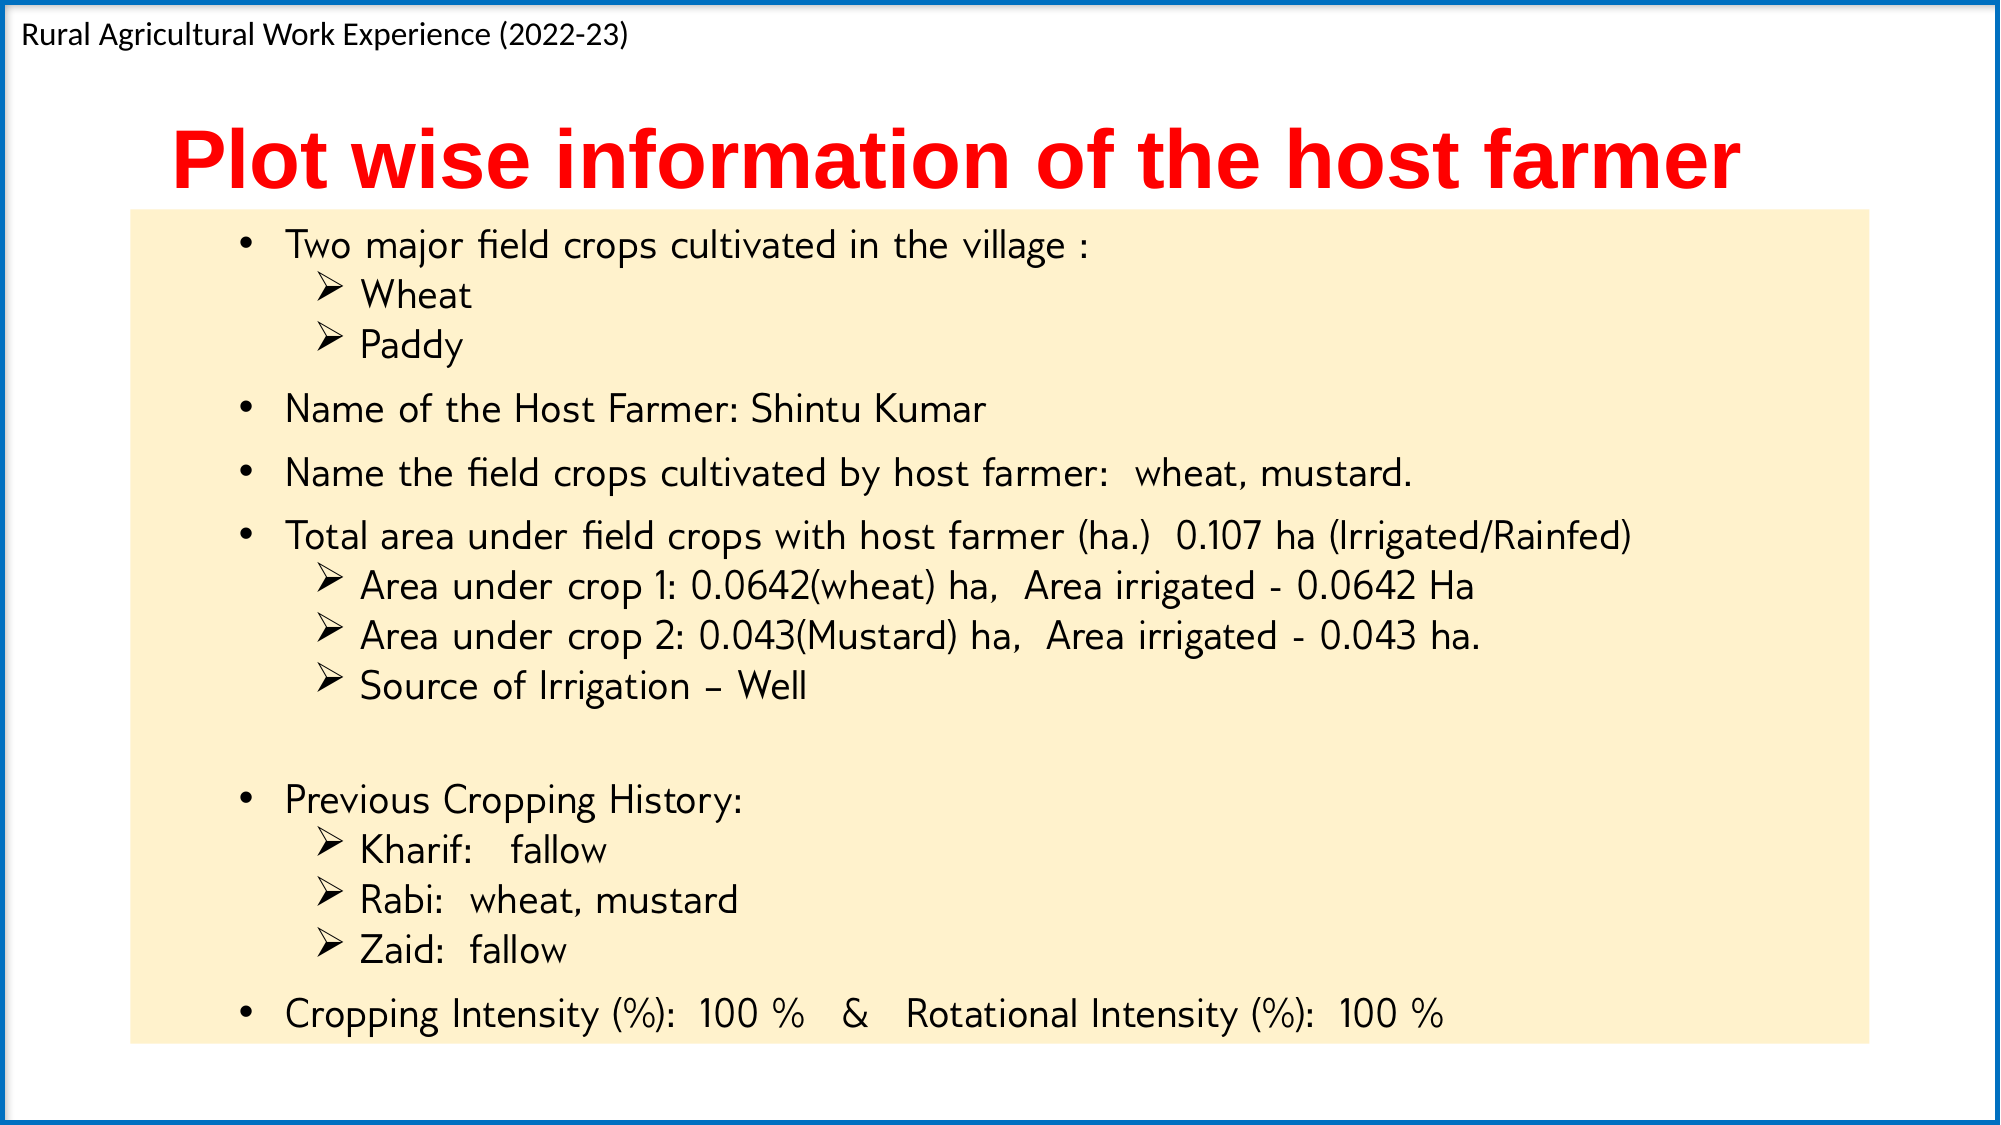

Rural Agricultural Work Experience (2022-23)
Plot wise information of the host farmer
Two major field crops cultivated in the village :
Wheat
Paddy
Name of the Host Farmer: Shintu Kumar
Name the field crops cultivated by host farmer:  wheat, mustard.
Total area under field crops with host farmer (ha.)  0.107 ha (Irrigated/Rainfed)
Area under crop 1: 0.0642(wheat) ha,  Area irrigated - 0.0642 Ha
Area under crop 2: 0.043(Mustard) ha,  Area irrigated - 0.043 ha.
Source of Irrigation – Well

Previous Cropping History:
Kharif:   fallow
Rabi:  wheat, mustard
Zaid:  fallow
Cropping Intensity (%):  100 %   &   Rotational Intensity (%):  100 %